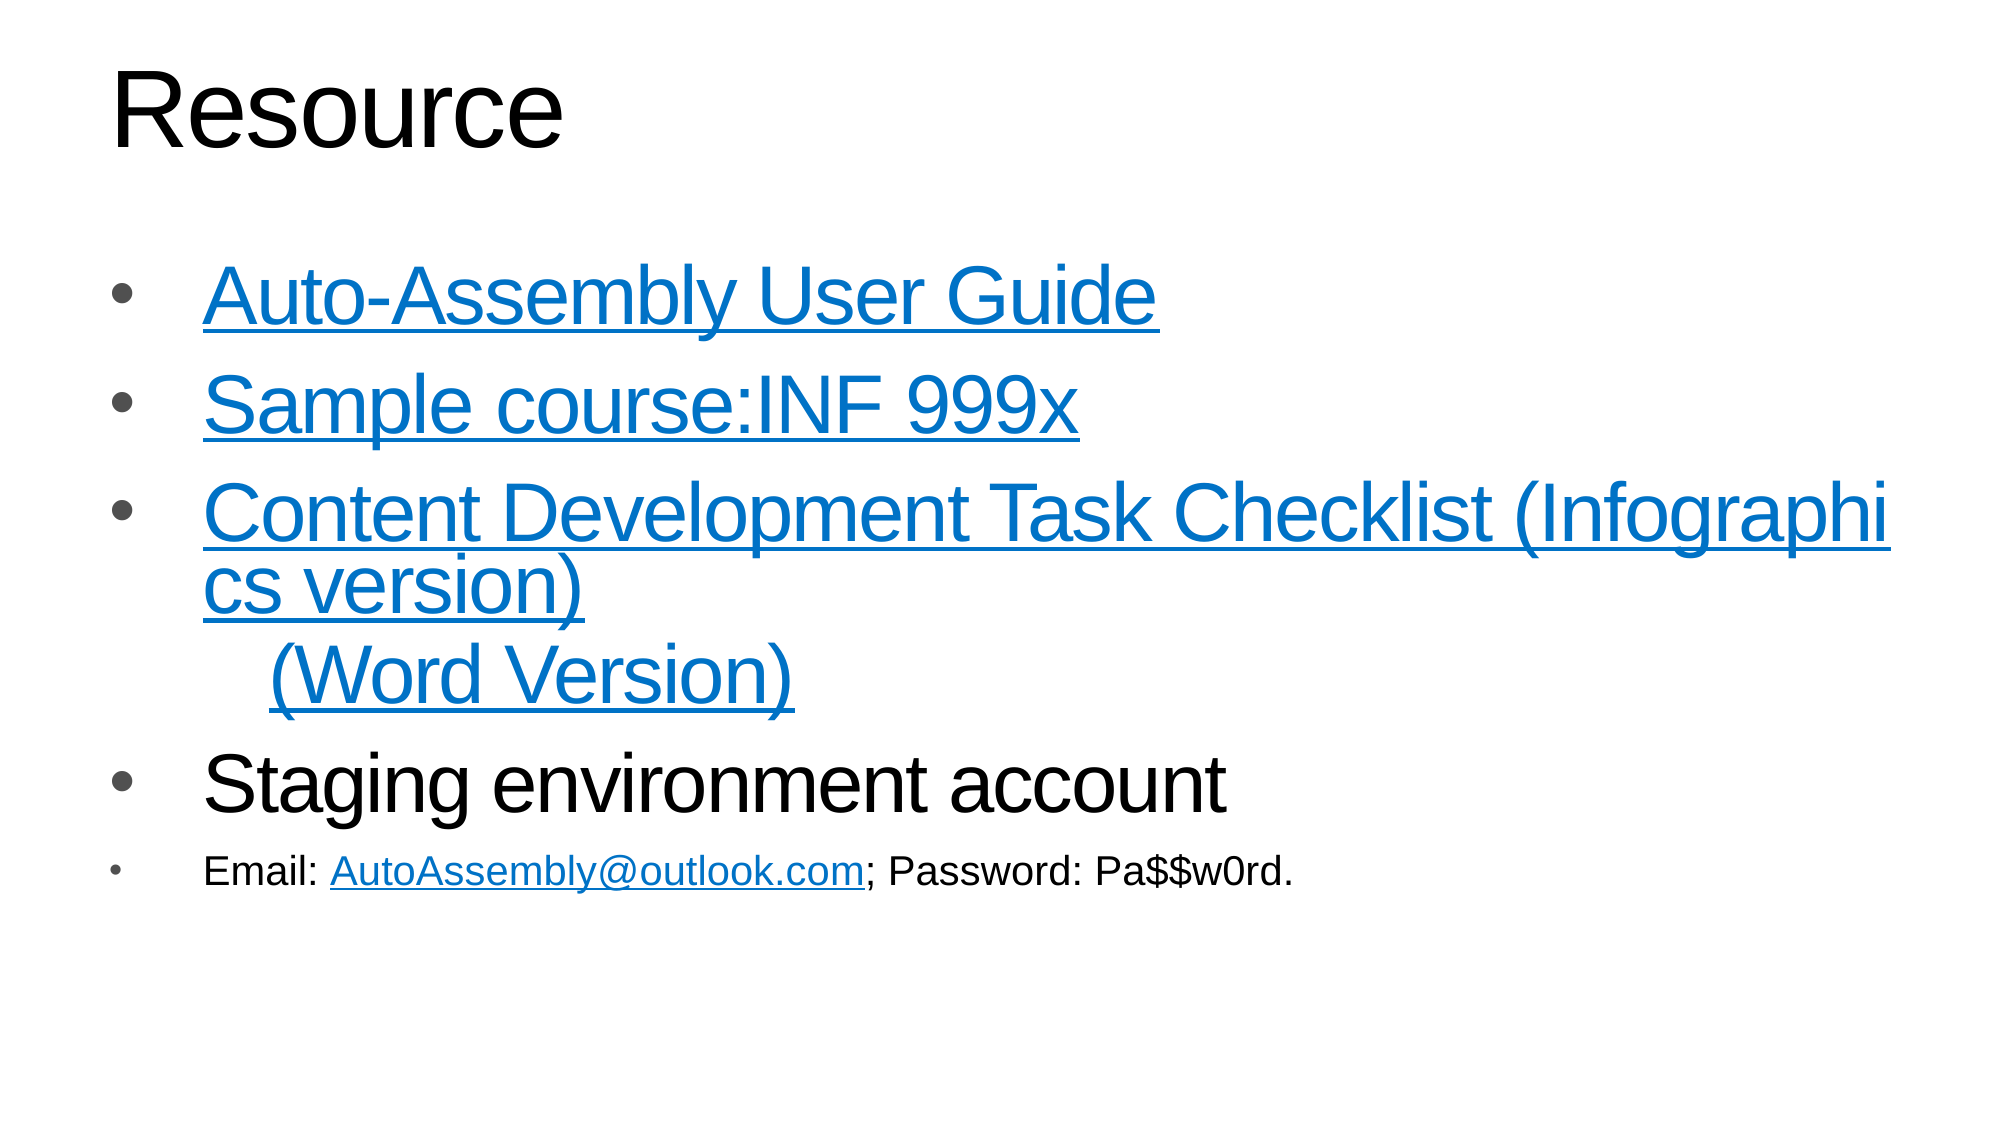

# Resource
Auto-Assembly User Guide
Sample course:INF 999x
Content Development Task Checklist (Infographics version)   (Word Version)
Staging environment account
Email: AutoAssembly@outlook.com; Password: Pa$$w0rd.